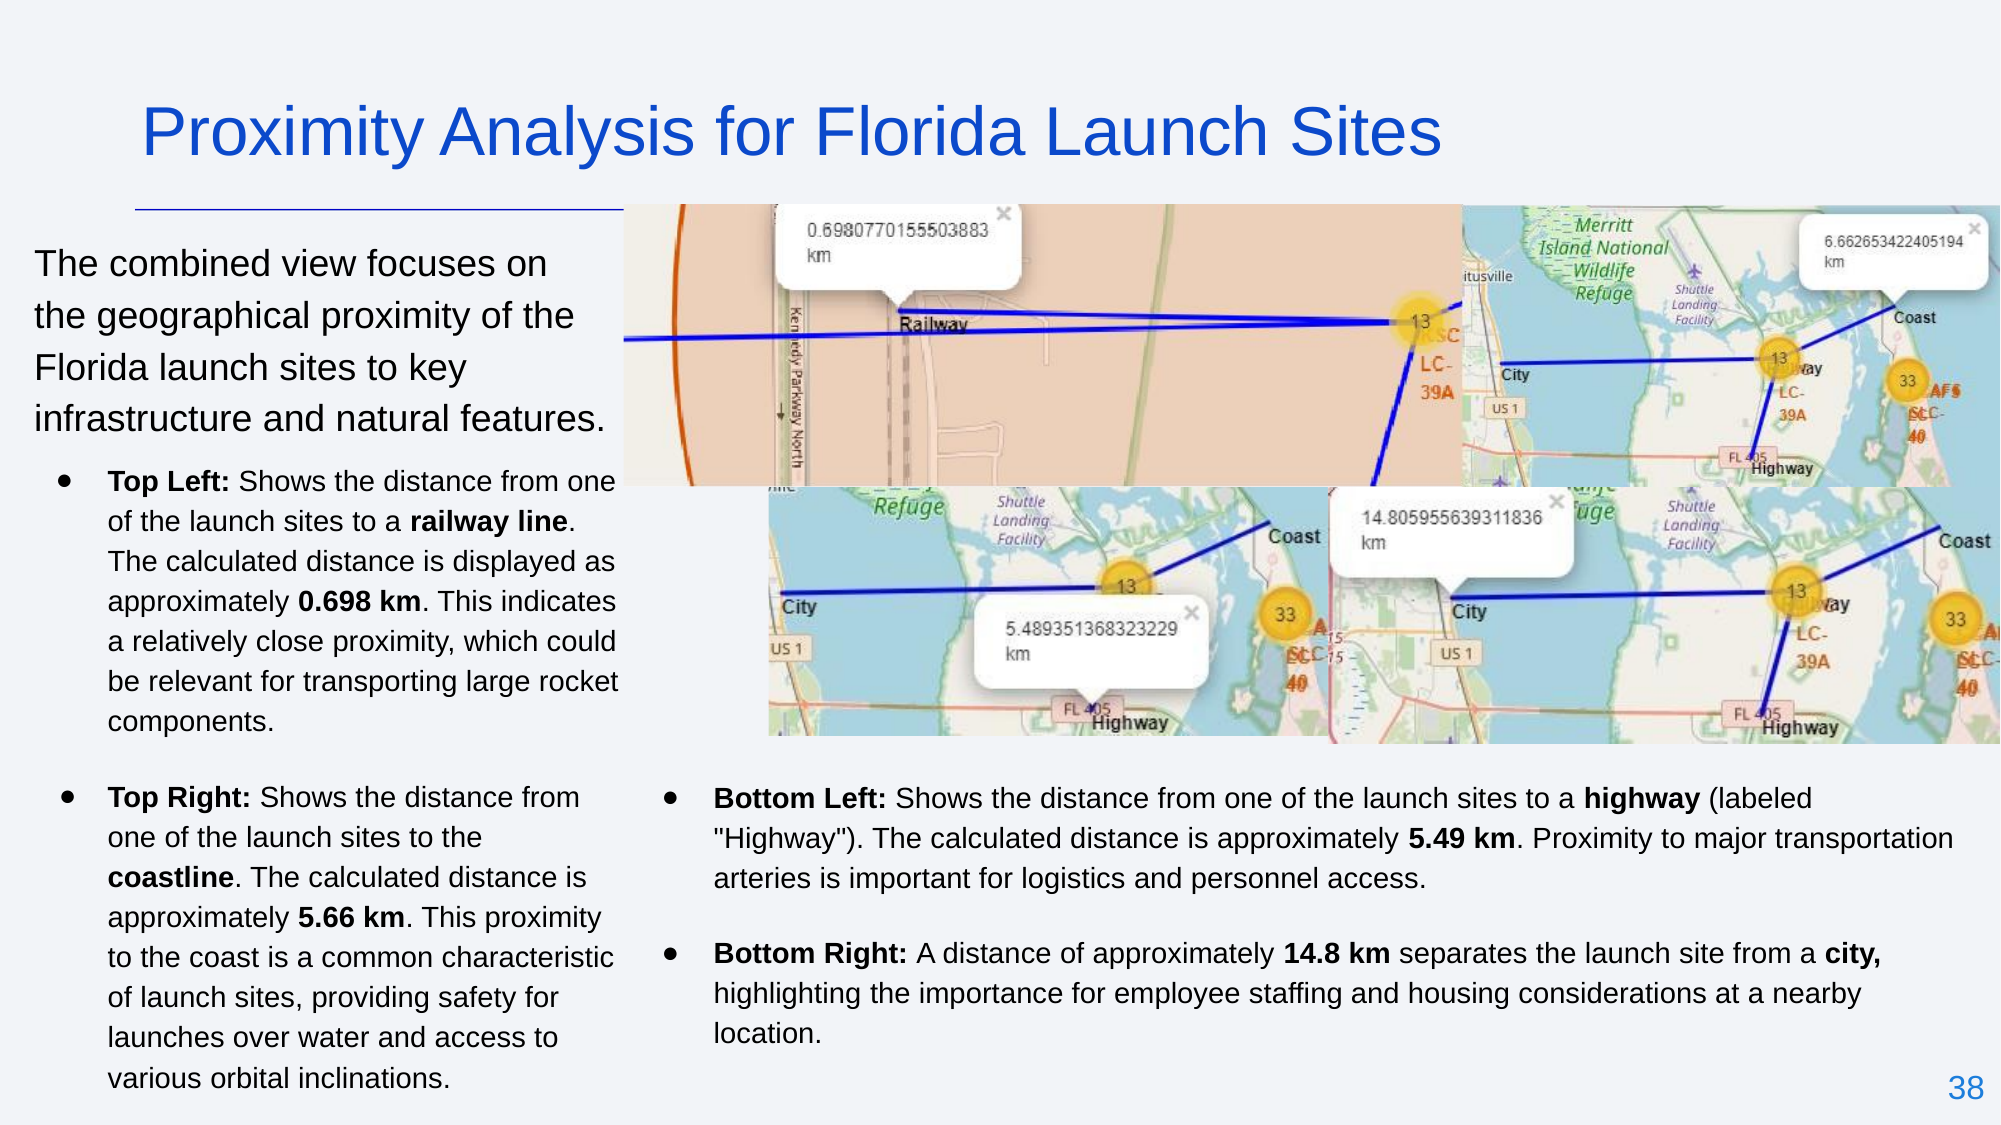

Proximity Analysis for Florida Launch Sites

The combined view focuses on the geographical proximity of the Florida launch sites to key infrastructure and natural features.
Top Left: Shows the distance from one of the launch sites to a railway line. The calculated distance is displayed as approximately 0.698 km. This indicates a relatively close proximity, which could be relevant for transporting large rocket components.
Top Right: Shows the distance from one of the launch sites to the coastline. The calculated distance is approximately 5.66 km. This proximity to the coast is a common characteristic of launch sites, providing safety for launches over water and access to various orbital inclinations.

Bottom Left: Shows the distance from one of the launch sites to a highway (labeled "Highway"). The calculated distance is approximately 5.49 km. Proximity to major transportation arteries is important for logistics and personnel access.
Bottom Right: A distance of approximately 14.8 km separates the launch site from a city, highlighting the importance for employee staffing and housing considerations at a nearby location.
38